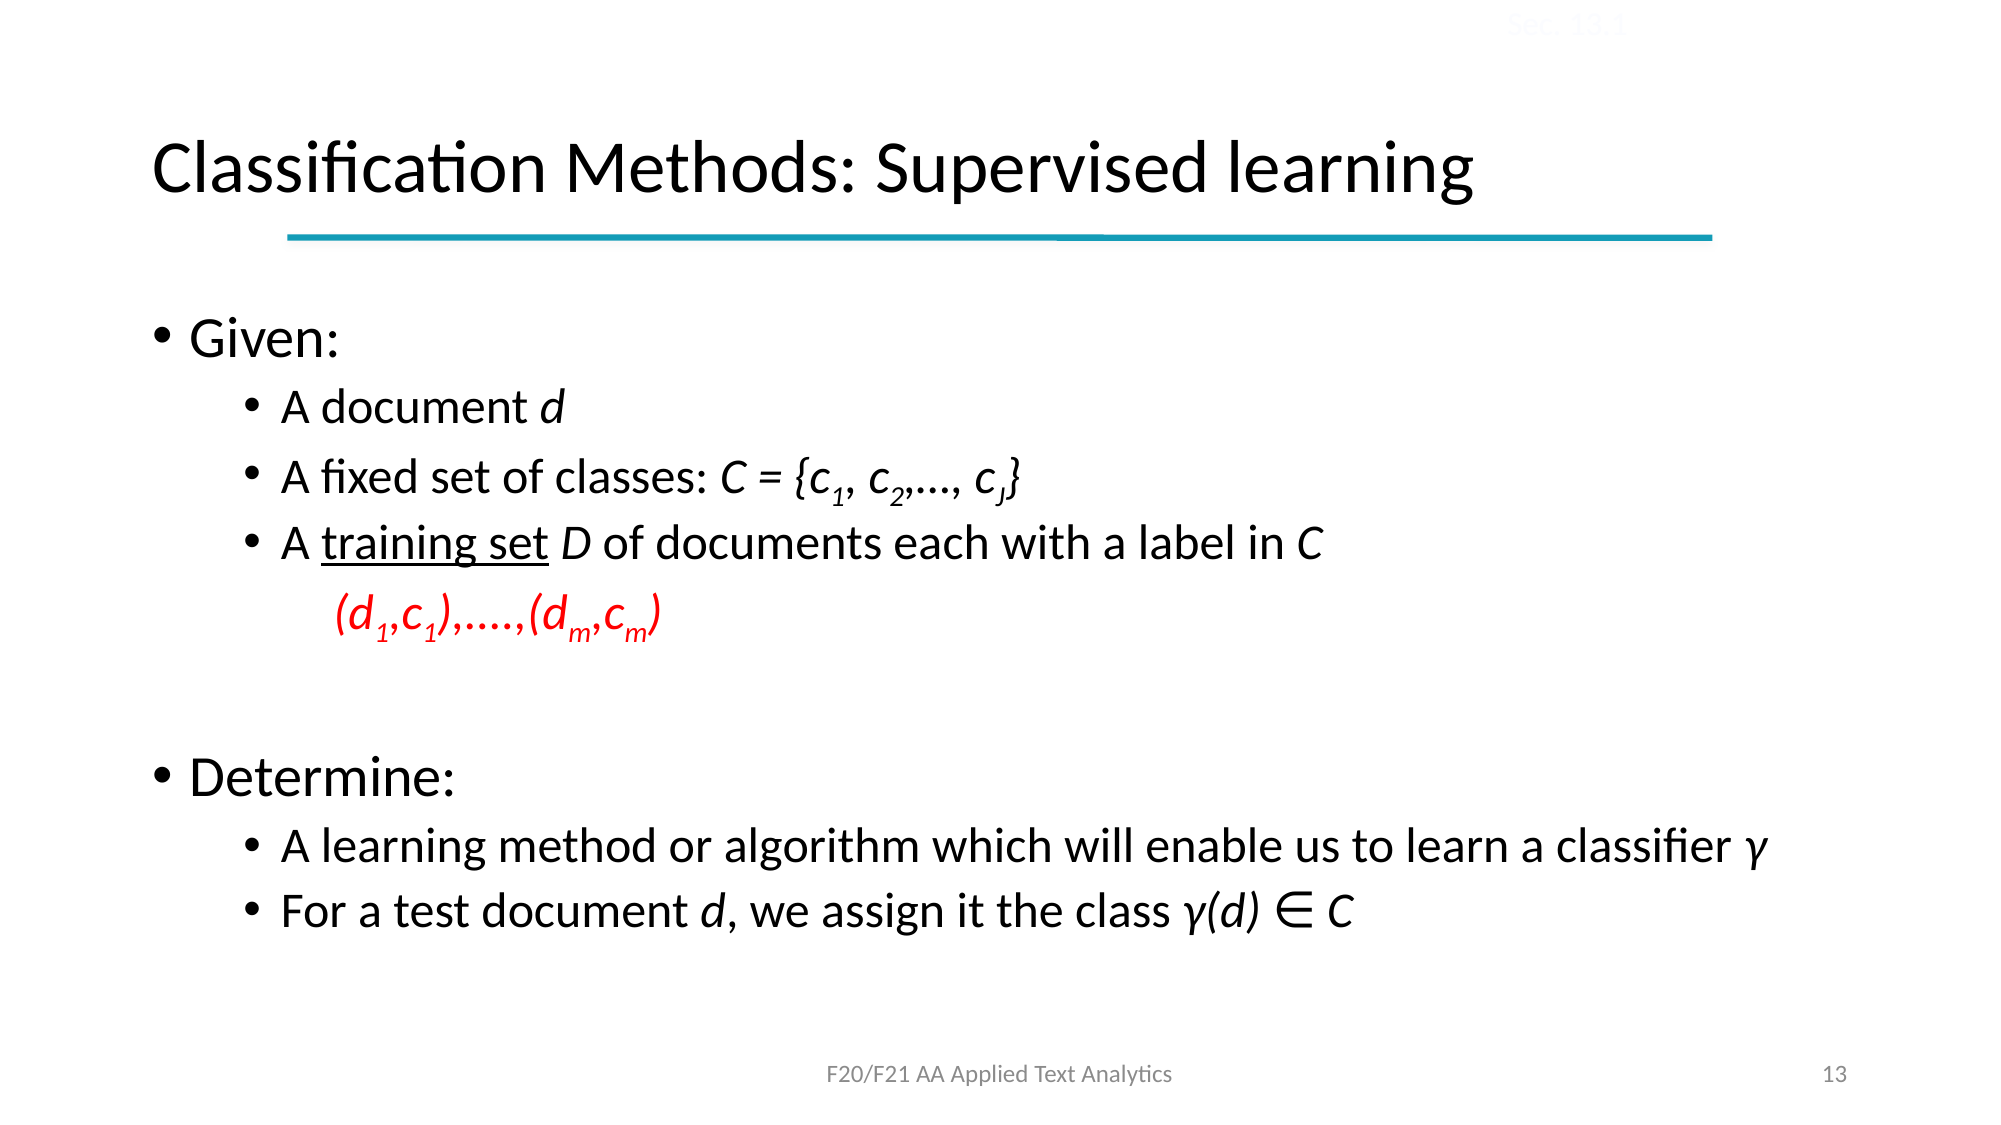

Sec. 13.1
# Classification Methods: Supervised learning

Given:
A document d
A fixed set of classes: C = {c1, c2,…, cJ}
A training set D of documents each with a label in C
        (d1,c1),....,(dm,cm)

Determine:
A learning method or algorithm which will enable us to learn a classifier γ
For a test document d, we assign it the class γ(d) ∈ C
F20/F21 AA Applied Text Analytics
13